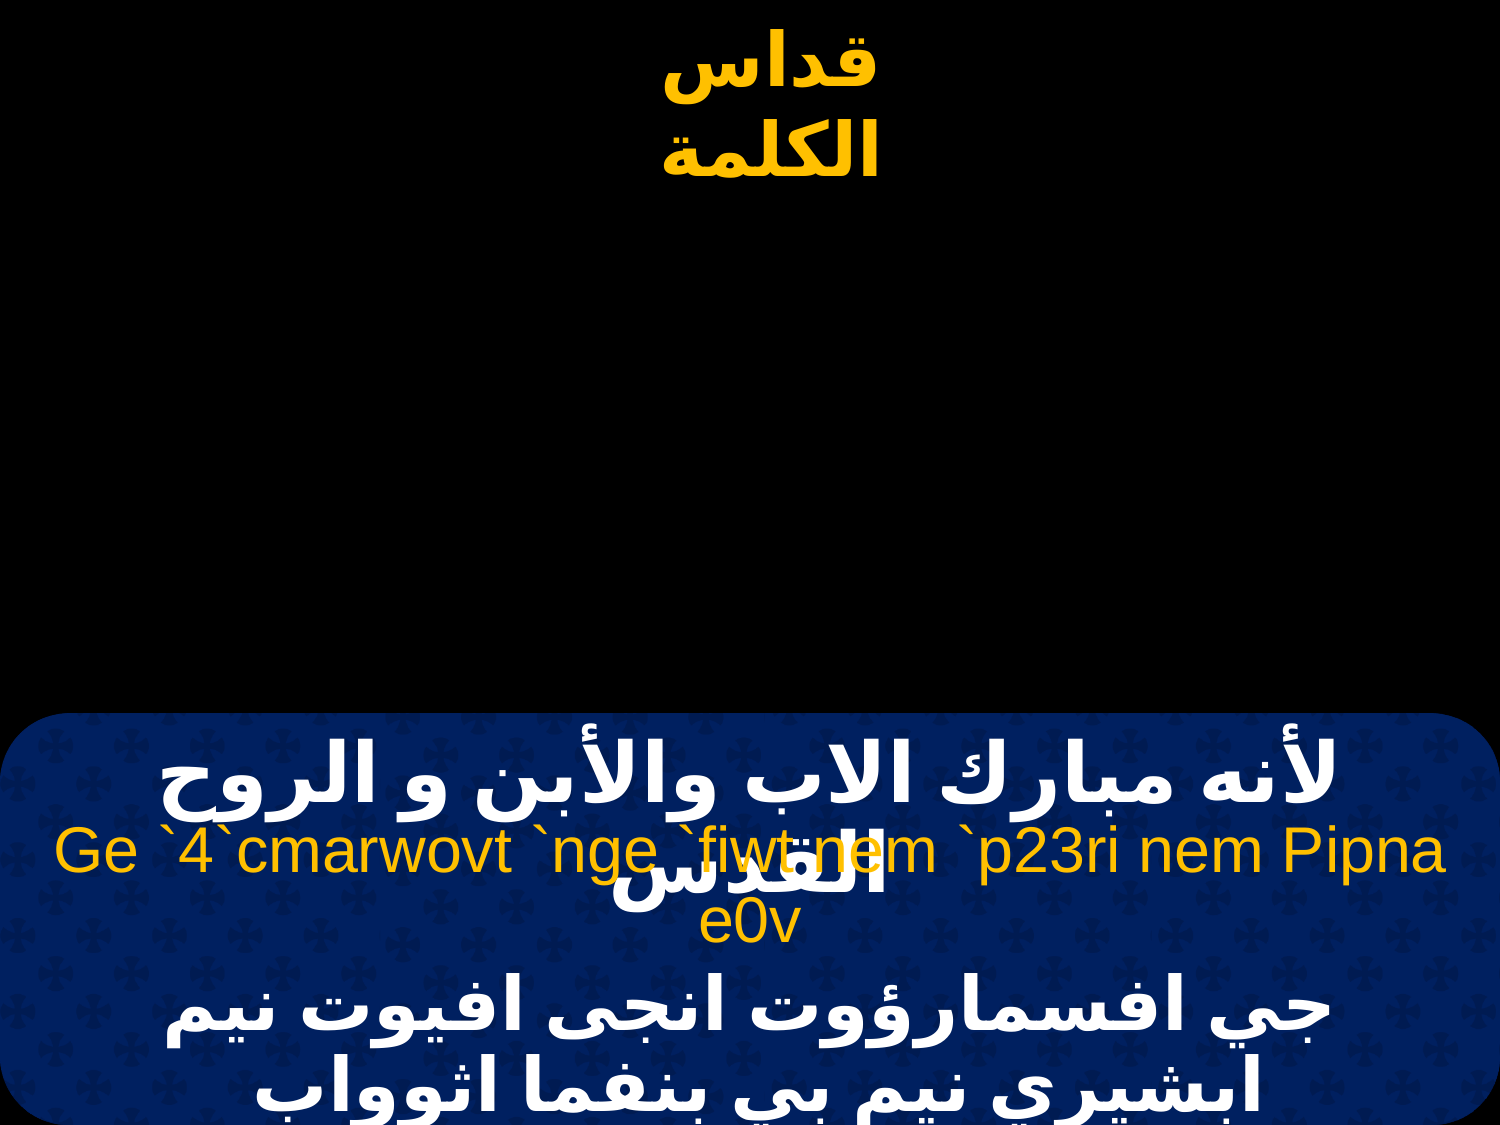

# لأنه مبارك الاب والأبن و الروح القدس
Ge `4`cmarwovt `nge `fiwt nem `p23ri nem Pipna e0v
جي افسمارؤوت انجى افيوت نيم ابشيري نيم بي بنفما اثوواب